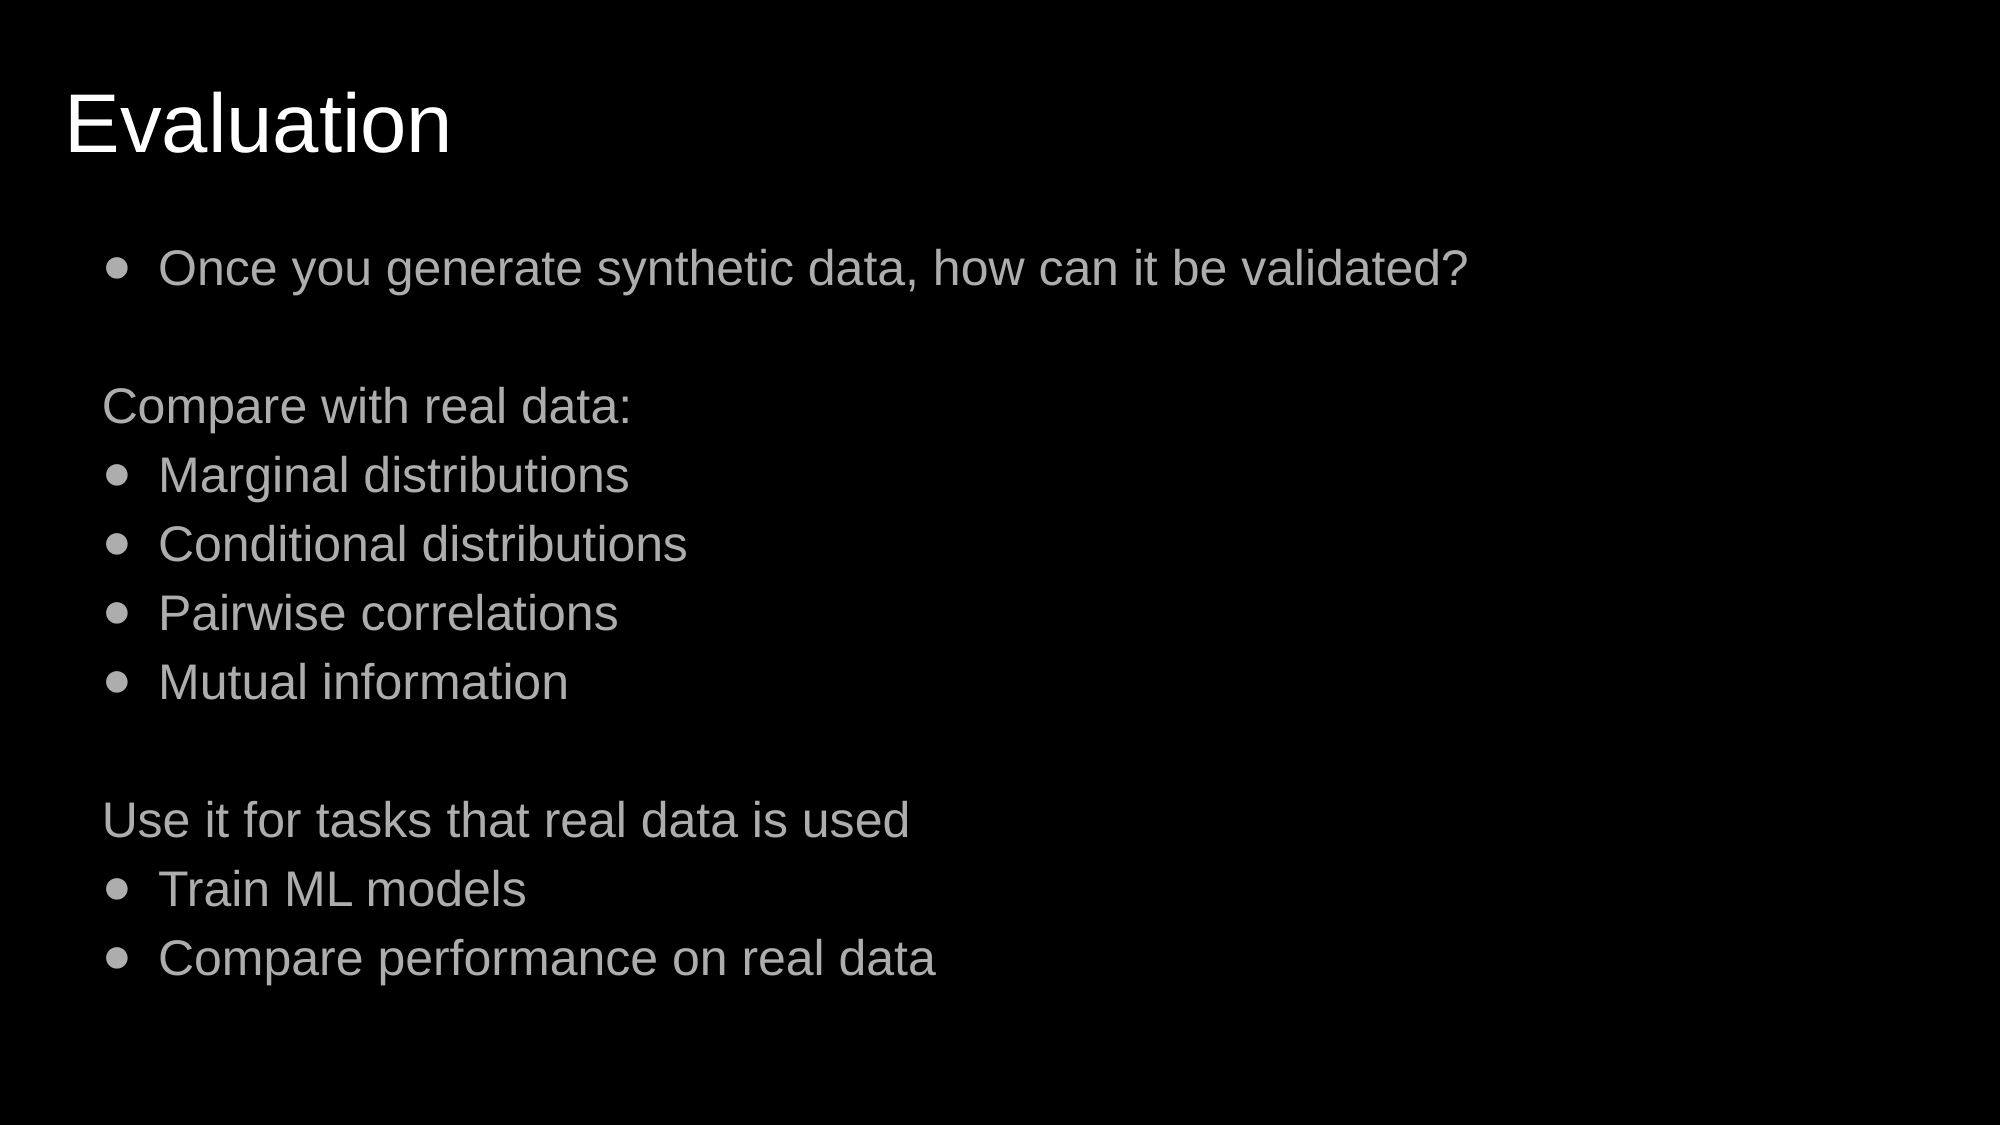

# Evaluation
Once you generate synthetic data, how can it be validated?

Compare with real data:
Marginal distributions
Conditional distributions
Pairwise correlations
Mutual information

Use it for tasks that real data is used
Train ML models
Compare performance on real data

74